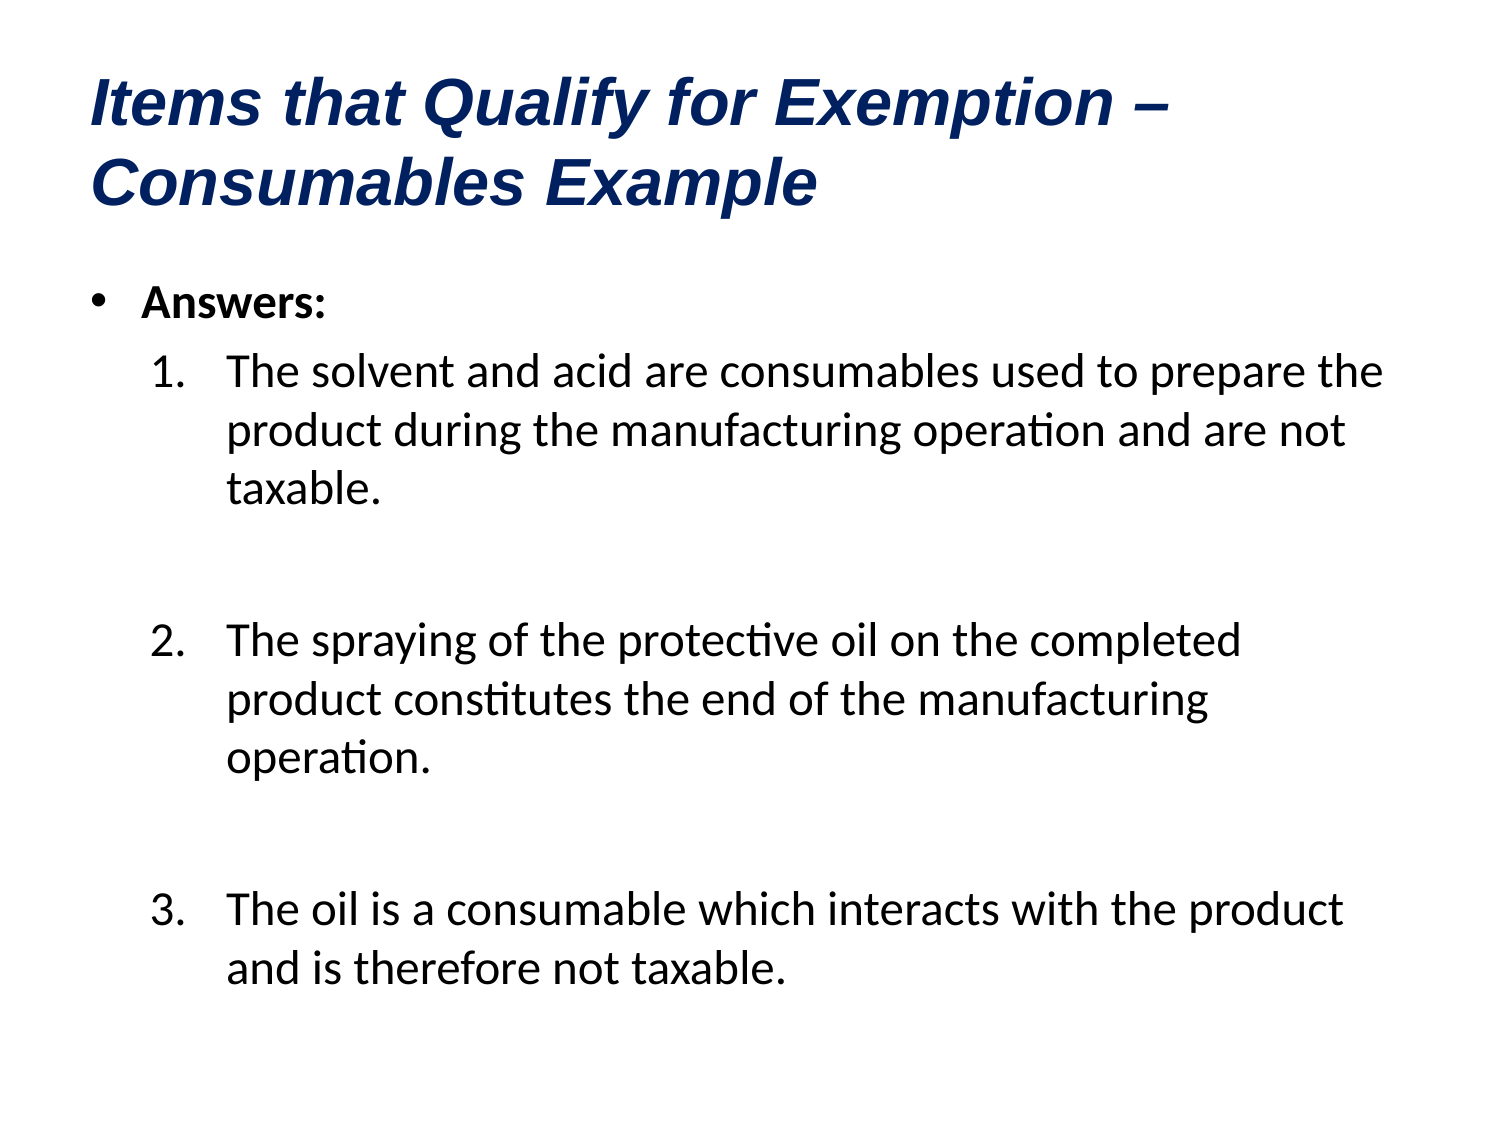

# Items that Qualify for Exemption – Consumables Example
Answers:
The solvent and acid are consumables used to prepare the product during the manufacturing operation and are not taxable.

The spraying of the protective oil on the completed product constitutes the end of the manufacturing operation.

The oil is a consumable which interacts with the product and is therefore not taxable.